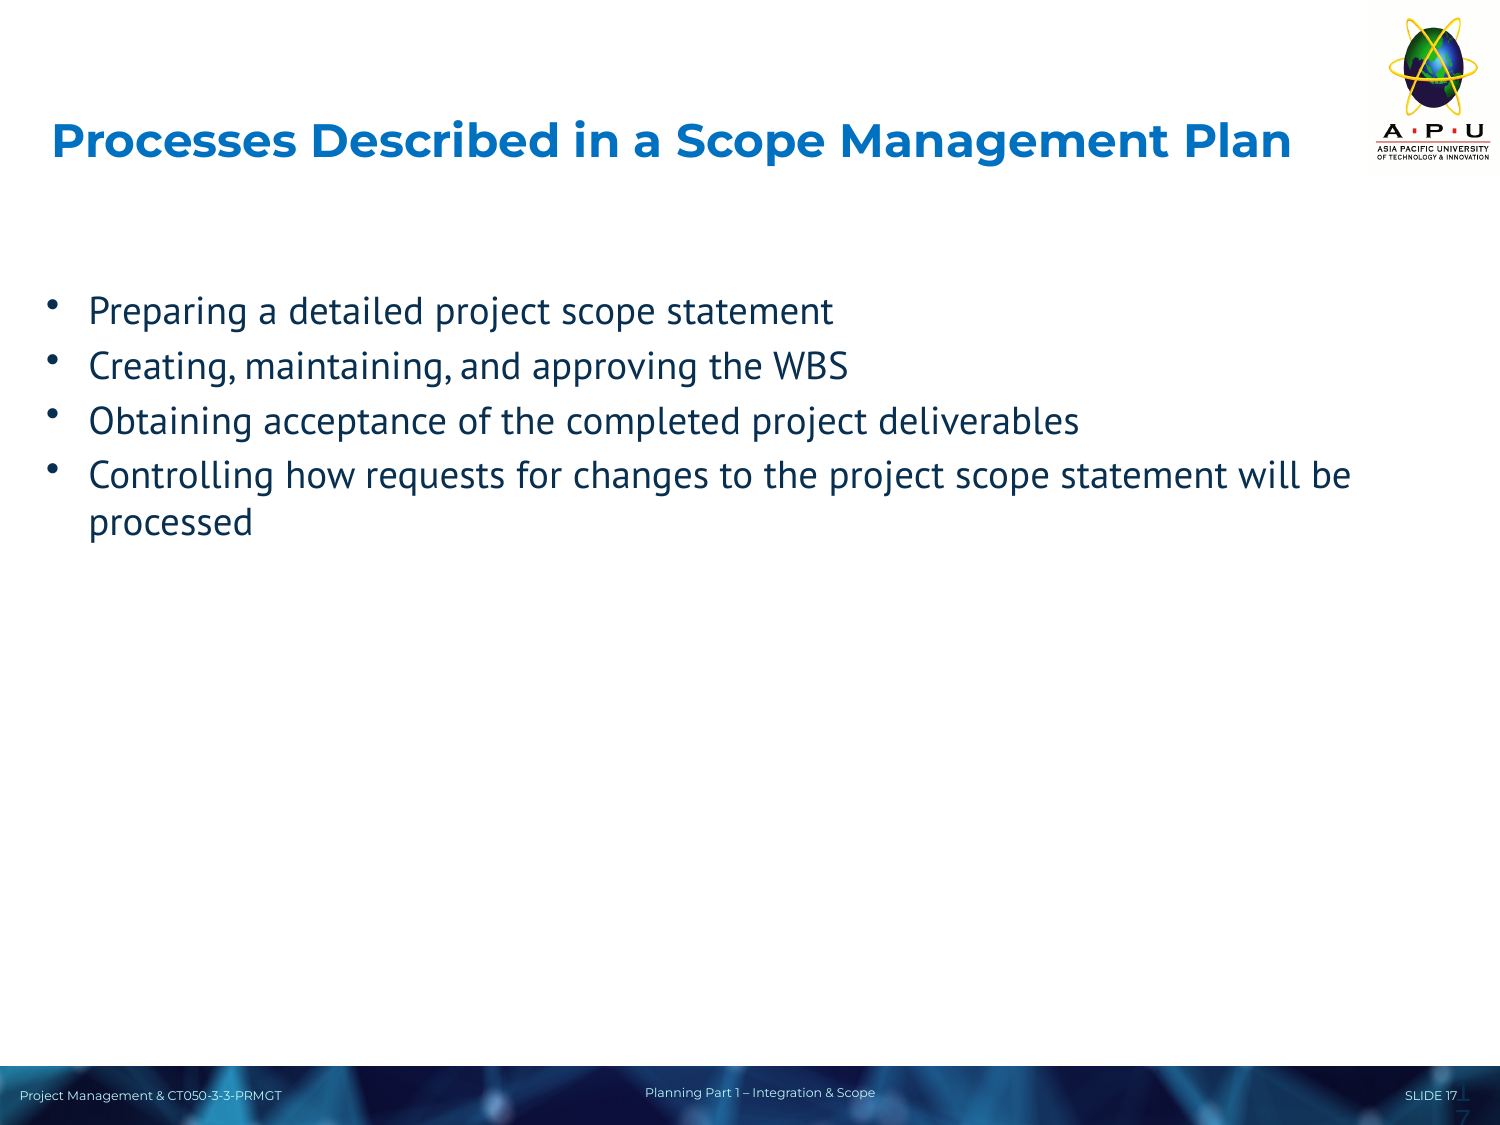

# Processes Described in a Scope Management Plan
Preparing a detailed project scope statement
Creating, maintaining, and approving the WBS
Obtaining acceptance of the completed project deliverables
Controlling how requests for changes to the project scope statement will be processed

17